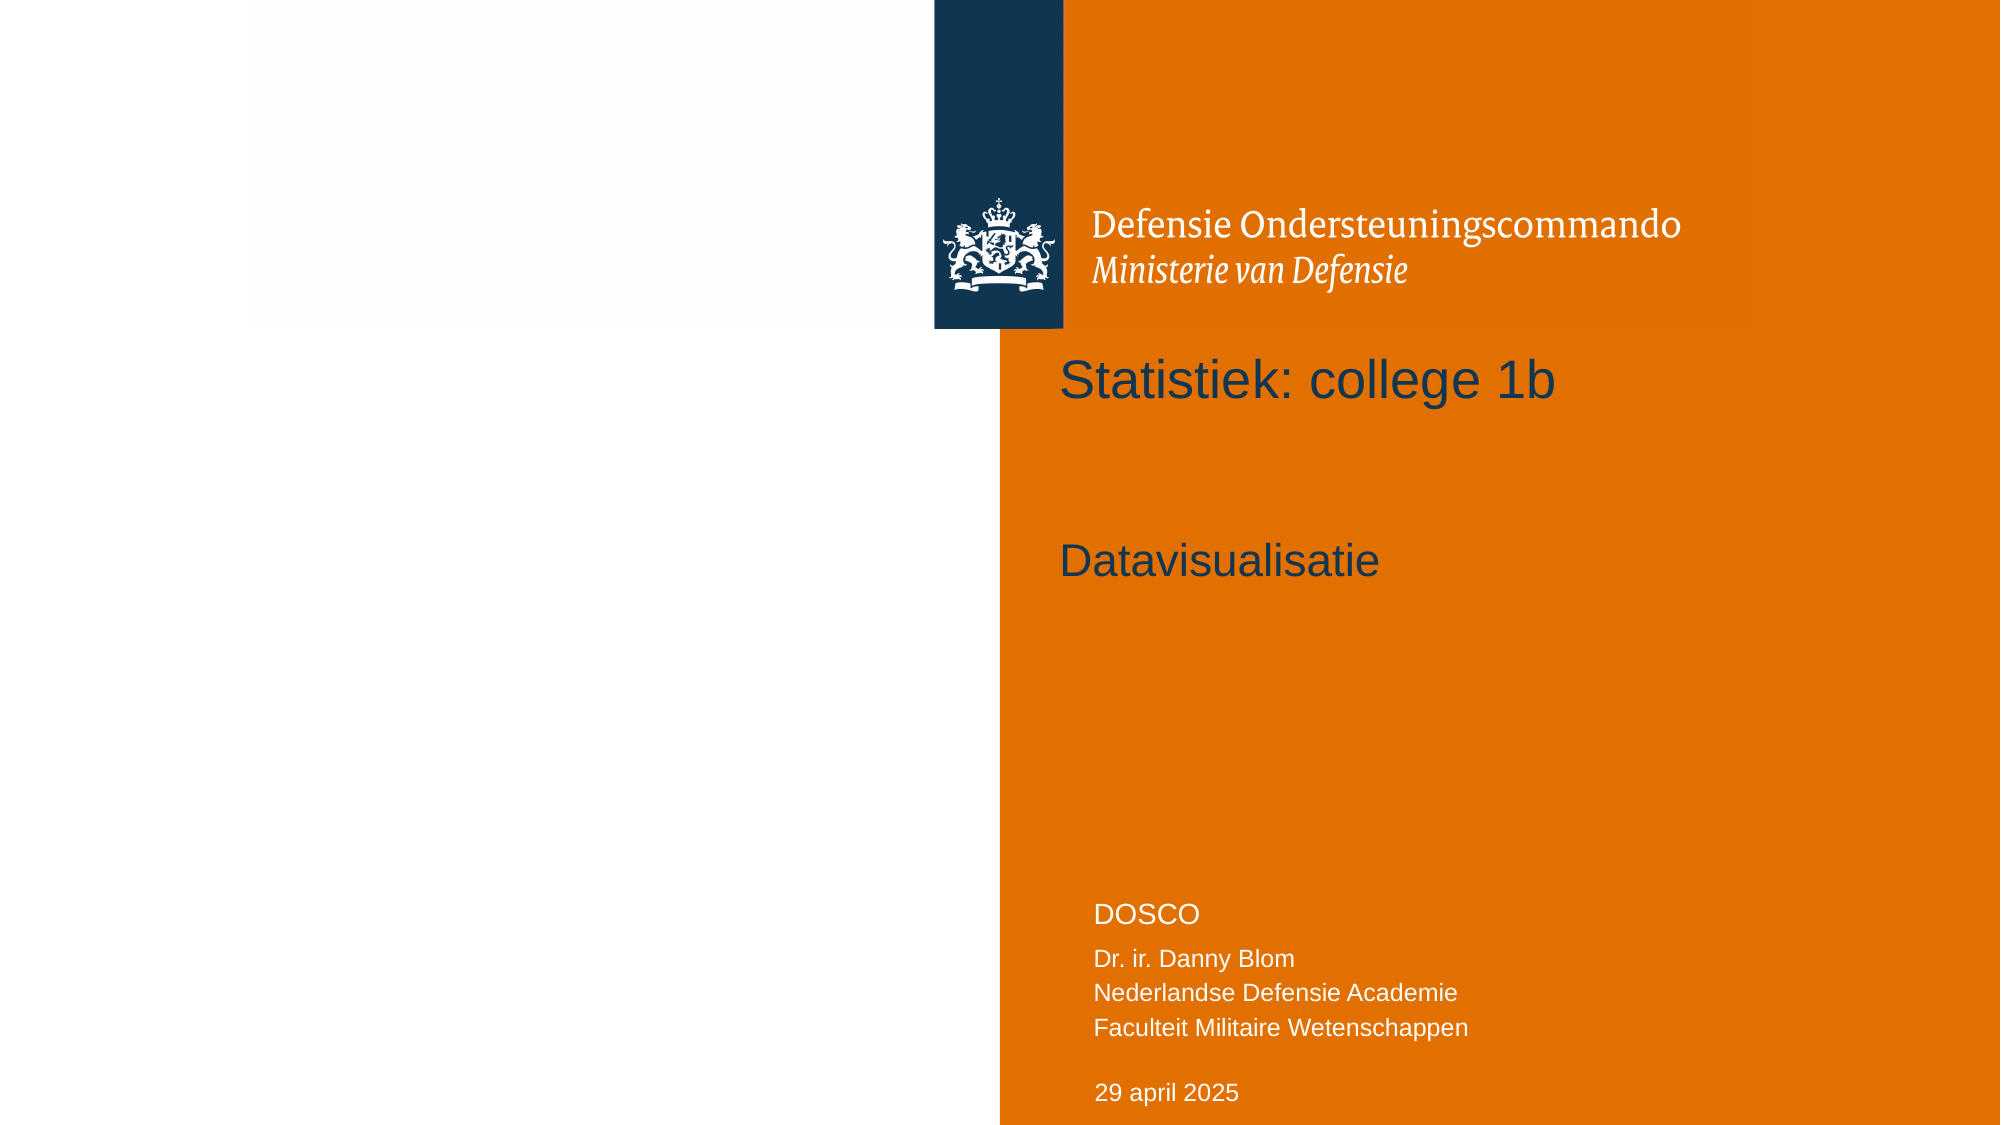

# Statistiek: college 1b
Datavisualisatie
29 april 2025